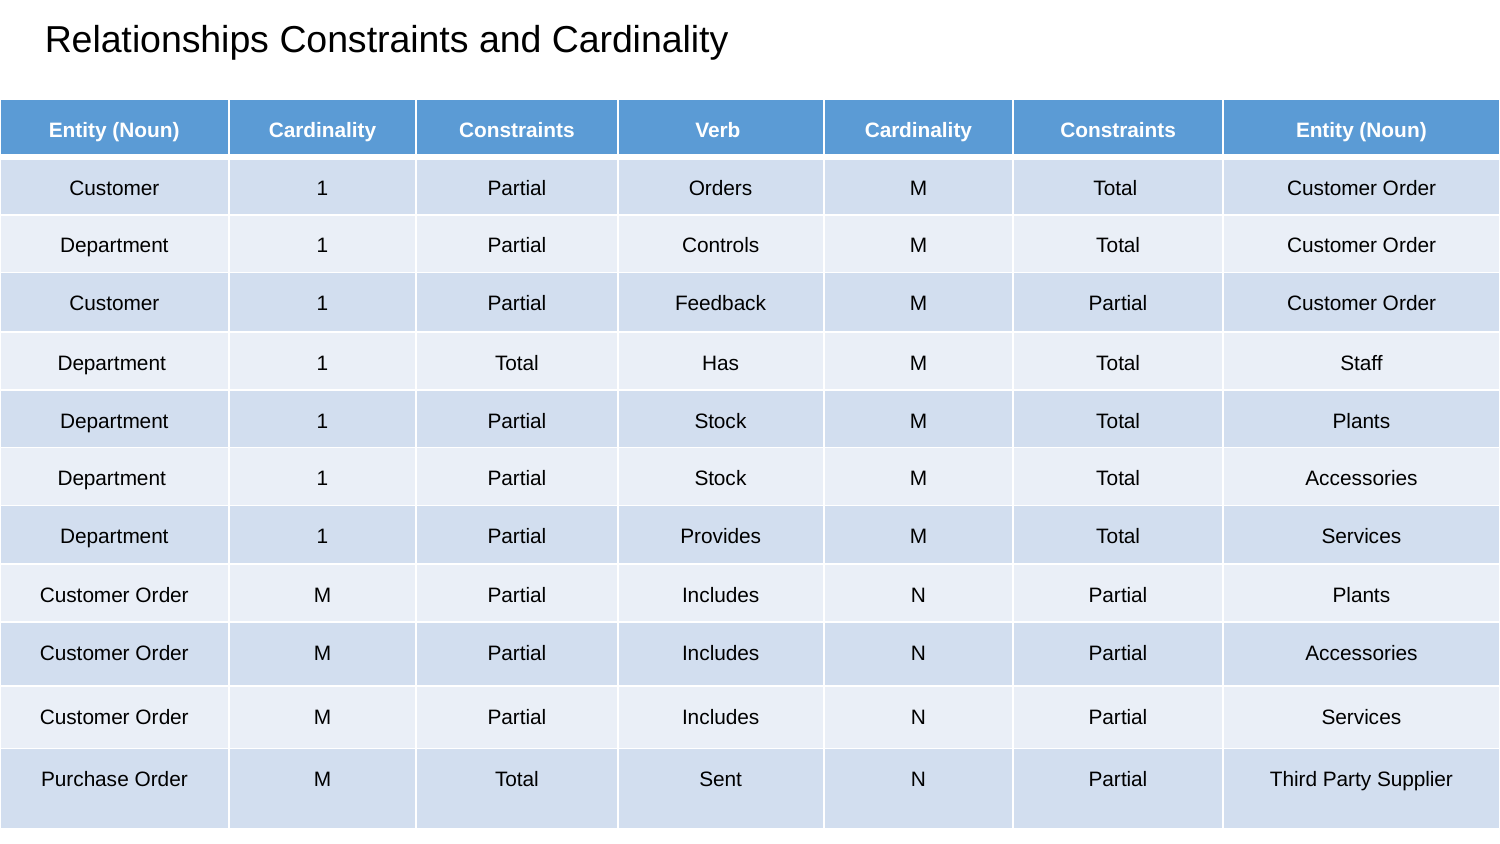

# Relationships Constraints and Cardinality
| Entity (Noun)​ | Cardinality​ | Constraints​ | Verb ​ | Cardinality​ | Constraints​ | Entity (Noun)​ |
| --- | --- | --- | --- | --- | --- | --- |
| Customer​ | 1​ | Partial​ | Orders​ | M​ | Total ​ | Customer Order​ |
| Department​ | 1​ | Partial​ | Controls​ | M​ | Total​ | Customer Order​ |
| Customer​ | 1​ | Partial​ | Feedback​ | M​ | Partial​ | Customer Order​ |
| Department ​ | 1​ | Total​ | Has​ | M​ | Total​ | Staff​ |
| Department​ | 1​ | Partial​ | Stock​ | M​ | Total​ | Plants​ |
| Department ​ | 1​ | Partial​ | Stock​ | M​ | Total​ | Accessories​ |
| Department​ | 1​ | Partial​ | Provides​ | M​ | Total​ | Services​ |
| Customer Order​ | M​ | Partial​ | Includes​ | N​ | Partial​ | Plants​ |
| Customer Order​ | M​ | Partial​ | Includes​ | N​ | Partial​ | Accessories​ |
| Customer Order​ | M​ | Partial​ | Includes​ | N​ | Partial​ | Services​ |
| Purchase Order​ | M​ | Total​ | Sent​ | N​ | Partial​ | Third Party Supplier​ |